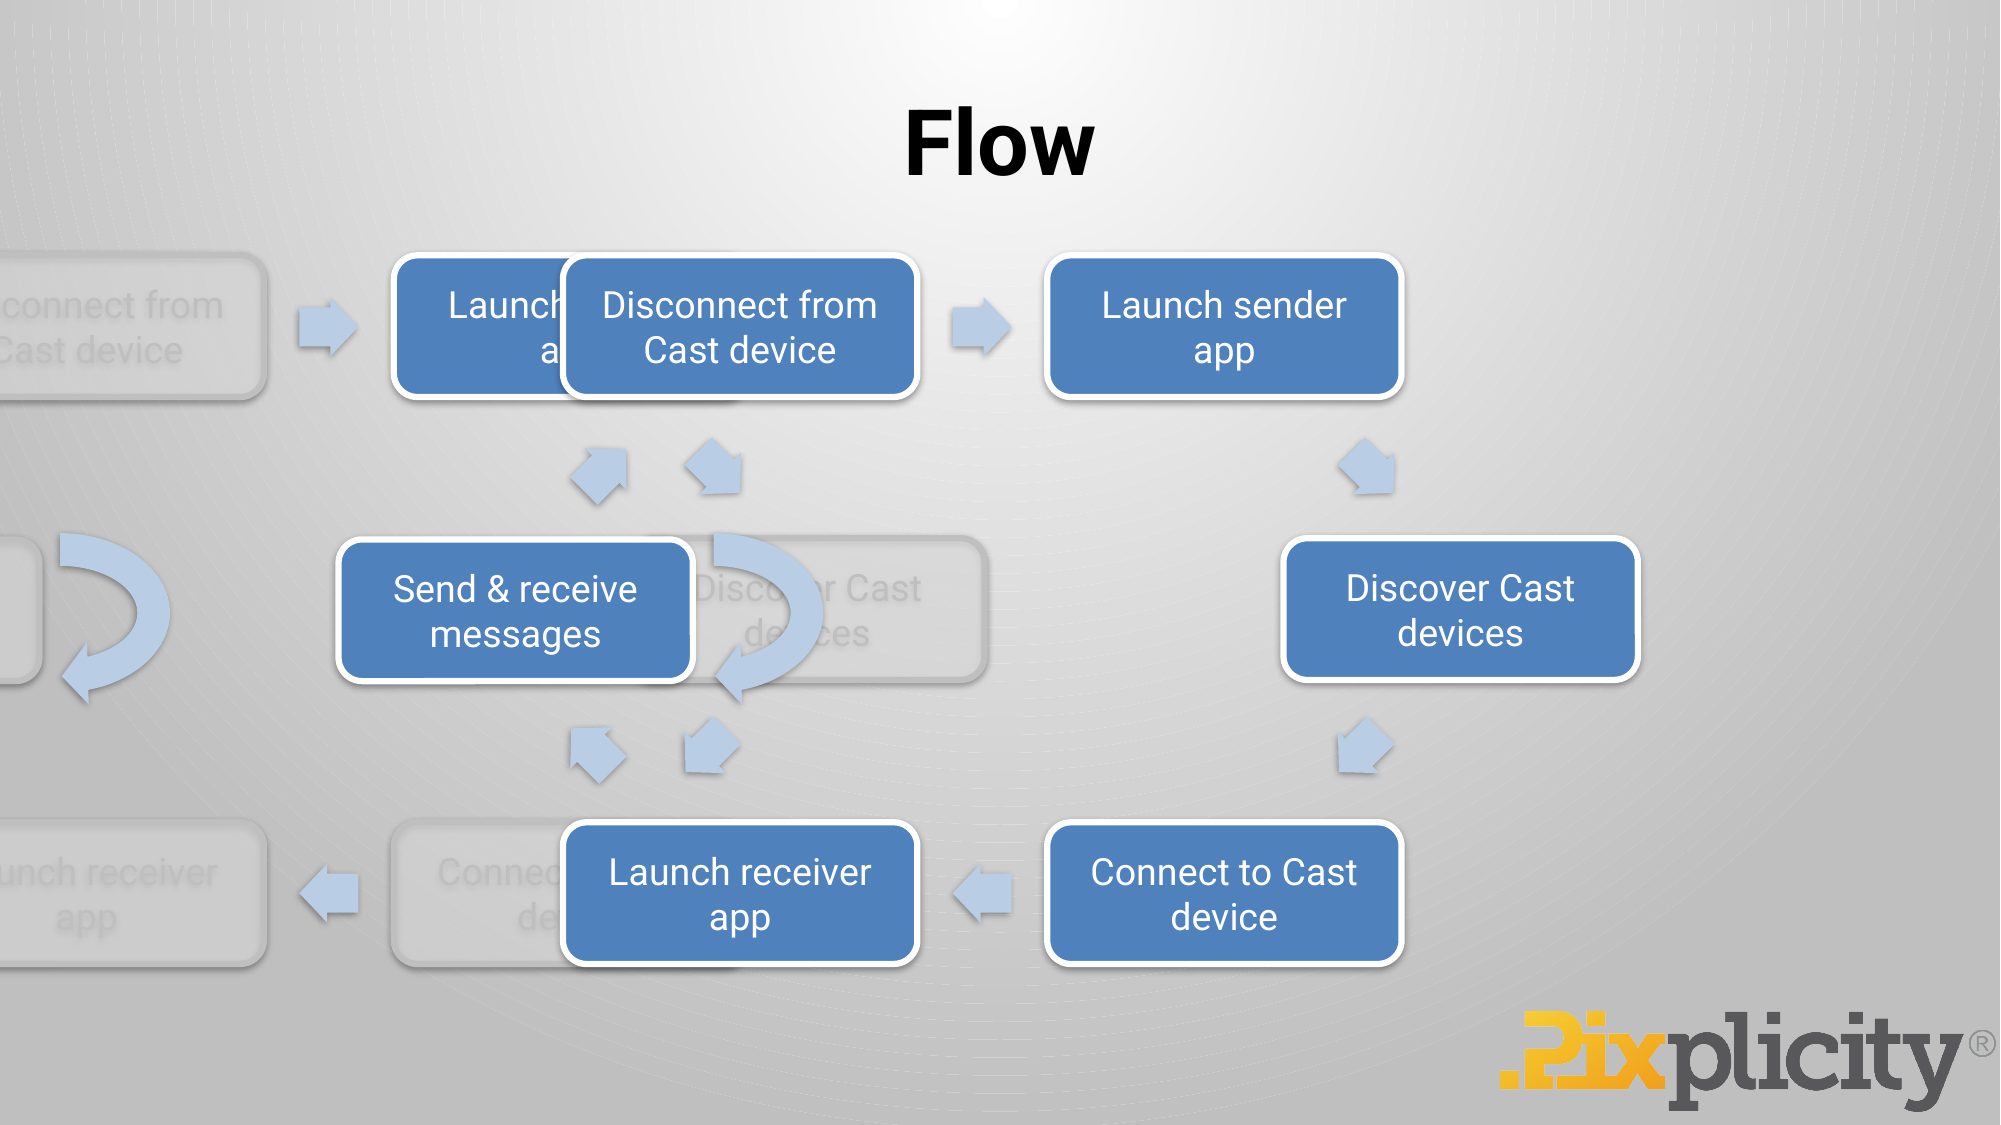

# Flow
Disconnect from Cast device
Launch sender app

Discover Cast devices
Send & receive messages

Launch receiver app
Connect to Cast device

Disconnect from Cast device
Launch sender app

Discover Cast devices
Send & receive messages

Launch receiver app
Connect to Cast device